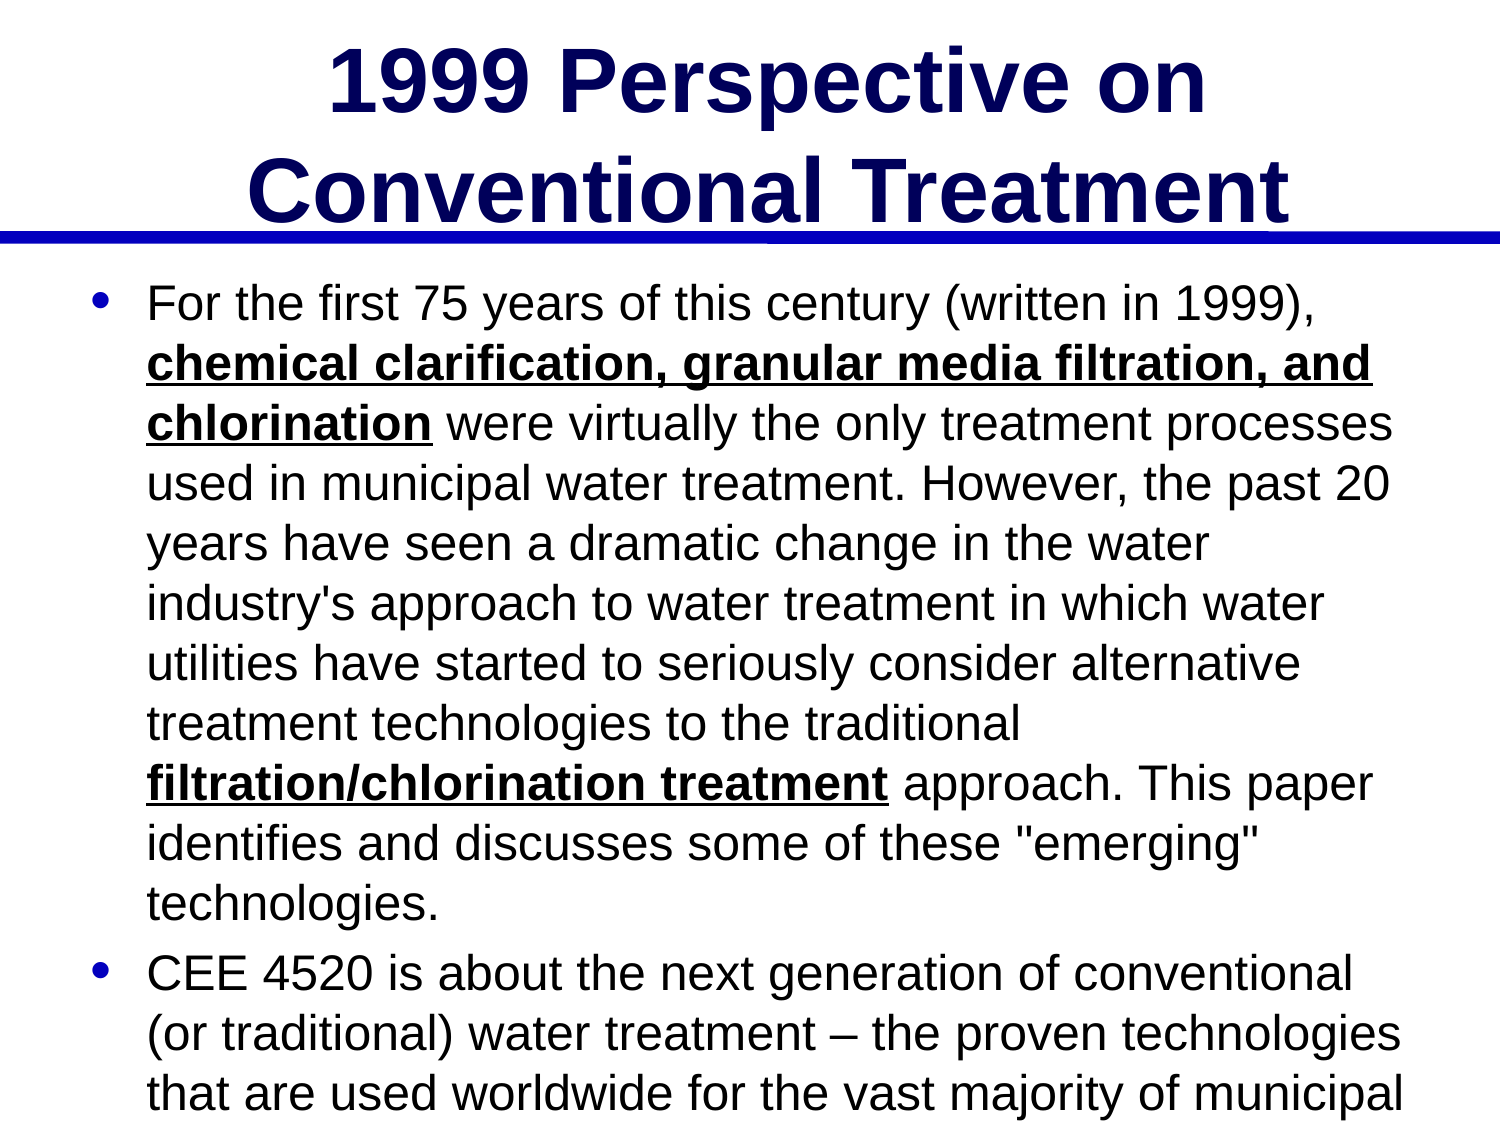

# 1999 Perspective on Conventional Treatment
For the first 75 years of this century (written in 1999), chemical clarification, granular media filtration, and chlorination were virtually the only treatment processes used in municipal water treatment. However, the past 20 years have seen a dramatic change in the water industry's approach to water treatment in which water utilities have started to seriously consider alternative treatment technologies to the traditional filtration/chlorination treatment approach. This paper identifies and discusses some of these "emerging" technologies.
CEE 4520 is about the next generation of conventional (or traditional) water treatment – the proven technologies that are used worldwide for the vast majority of municipal water treatment